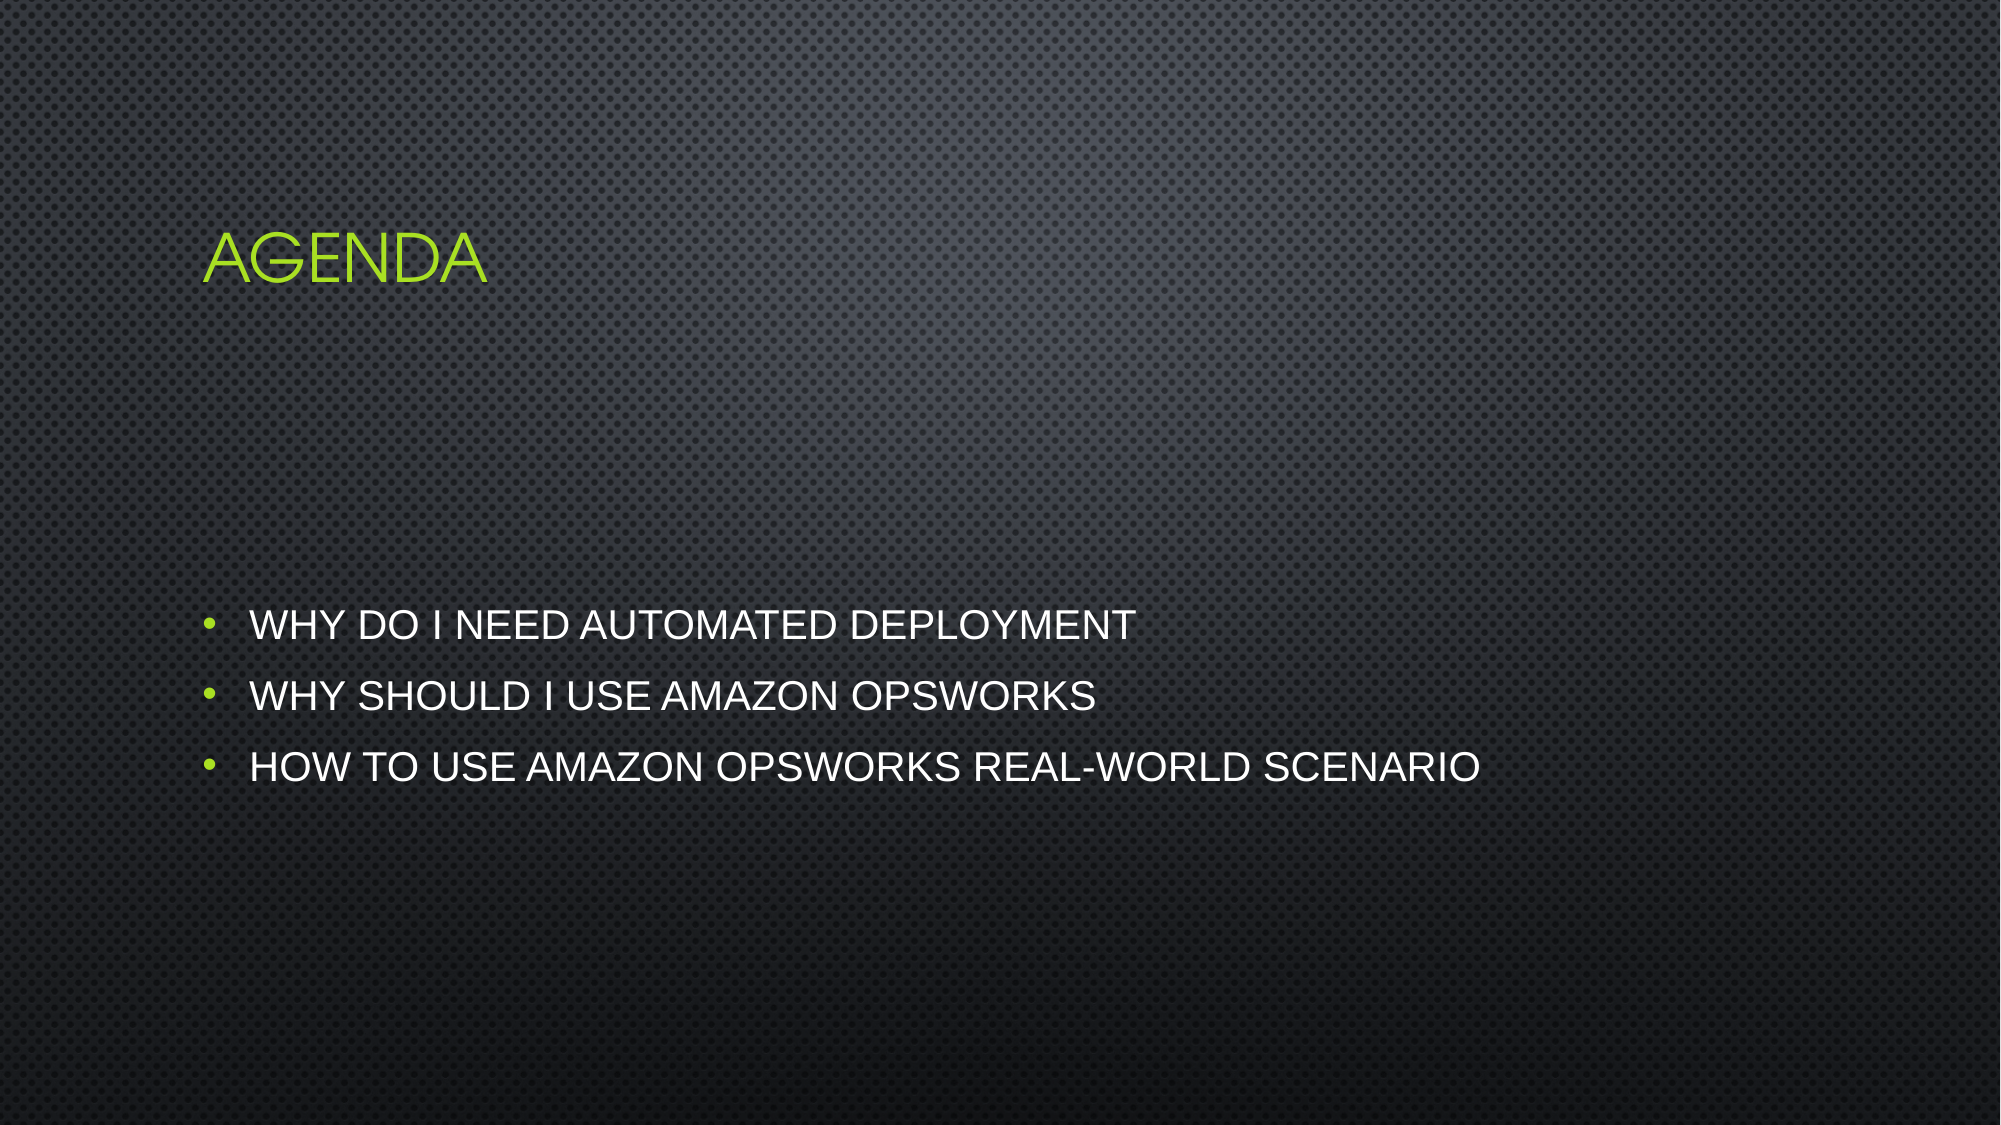

# agenda
Why do I need automated deployment
Why should I use Amazon OpsWorks
How to use Amazon OpsWorks real-world scenario